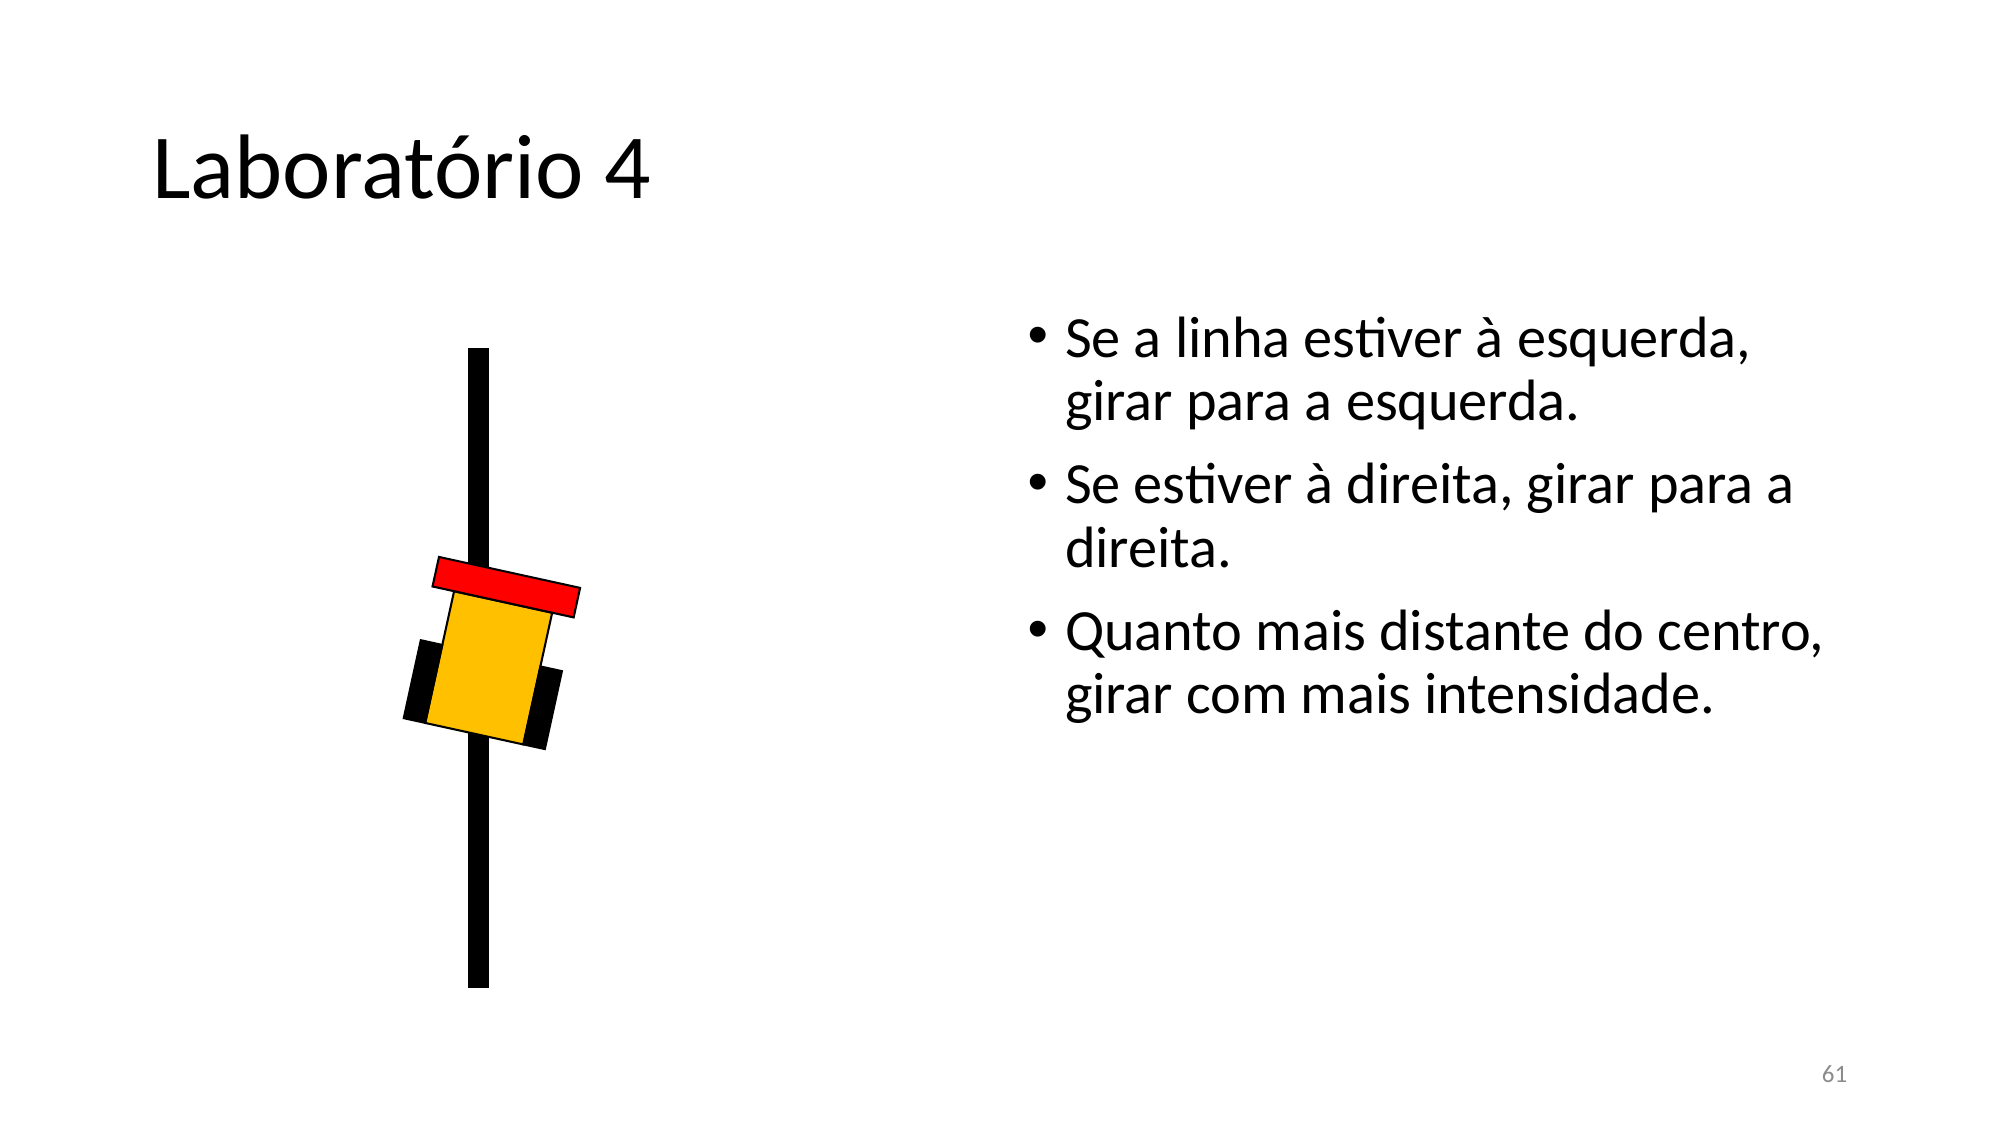

# Laboratório 4

Se a linha estiver à esquerda, girar para a esquerda.
Se estiver à direita, girar para a direita.
Quanto mais distante do centro, girar com mais intensidade.

61